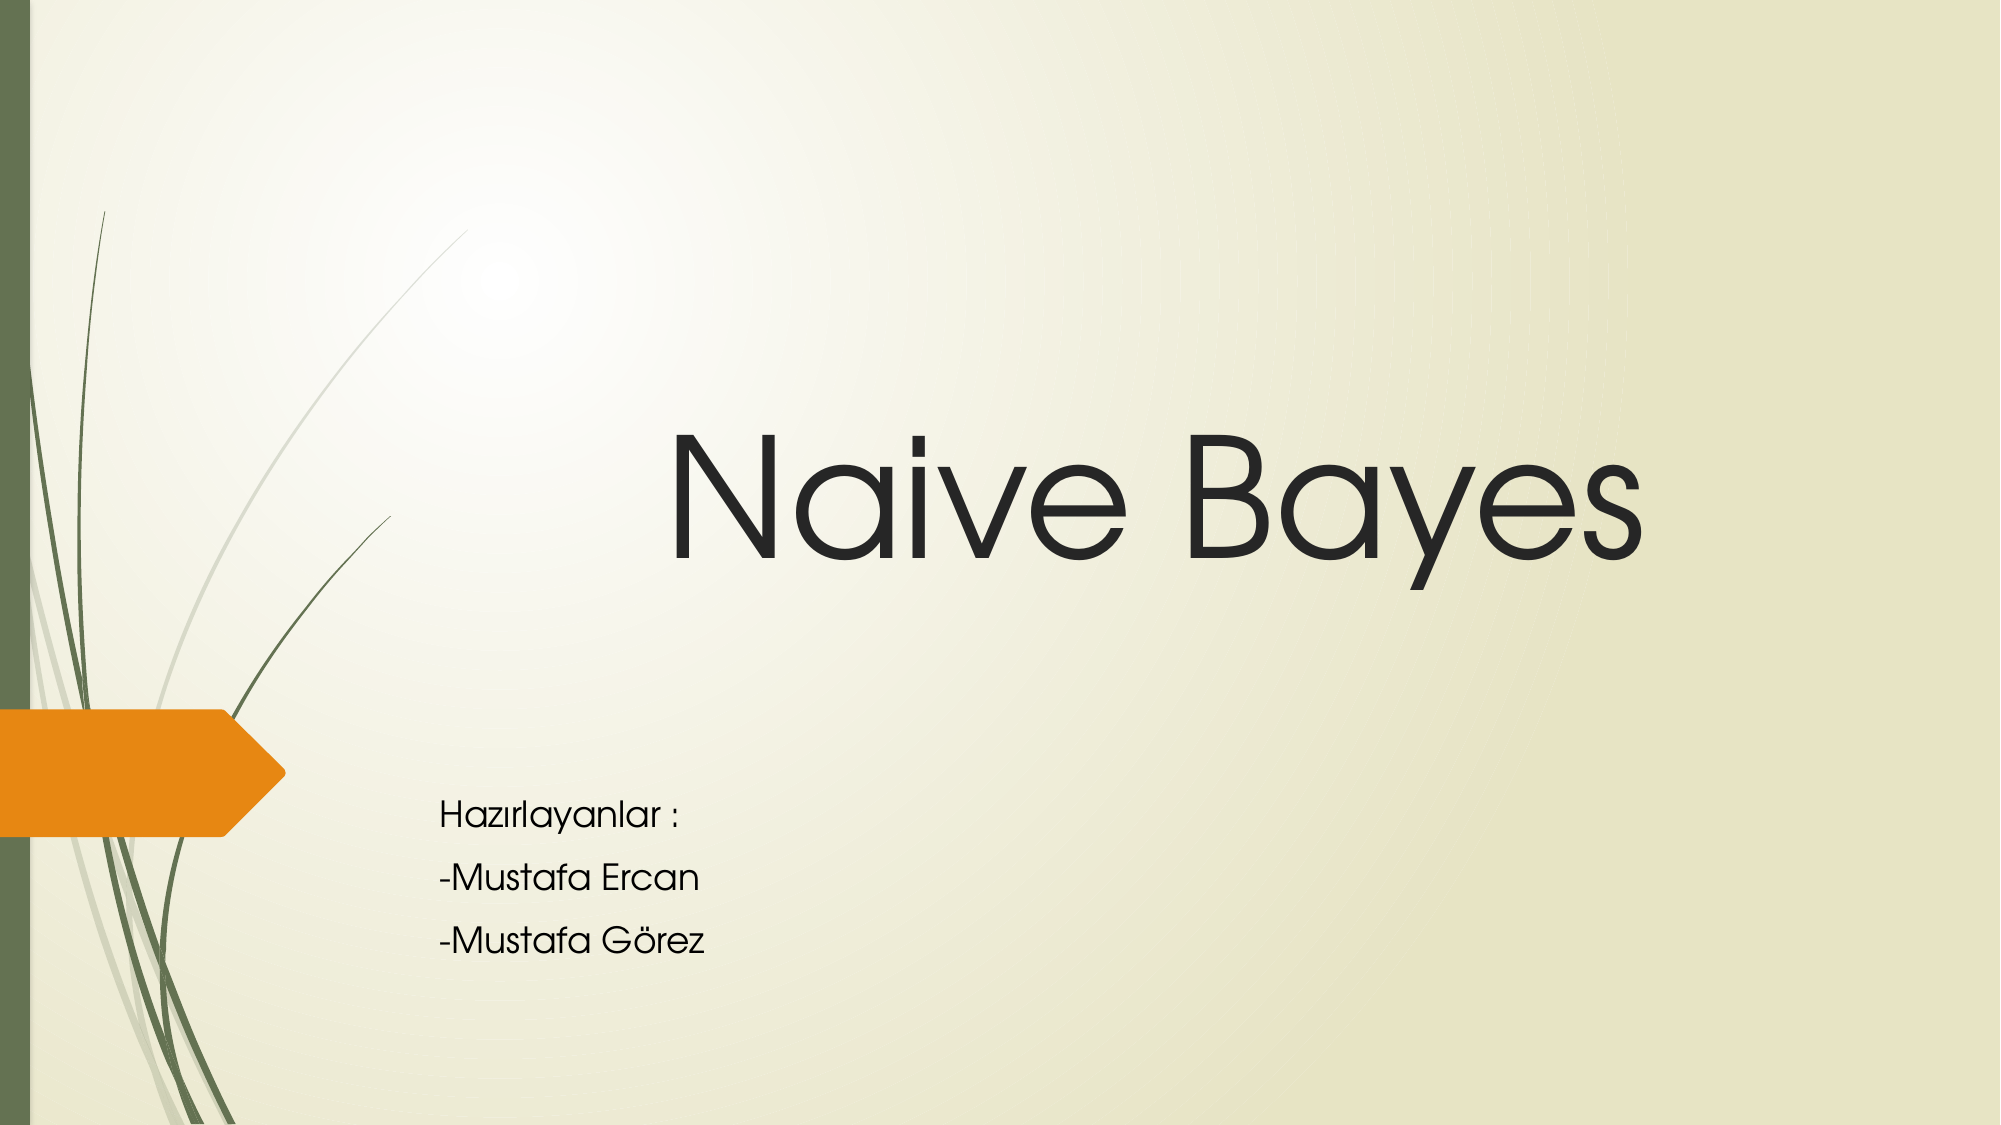

# Naive Bayes
Hazırlayanlar :
-Mustafa Ercan
-Mustafa Görez